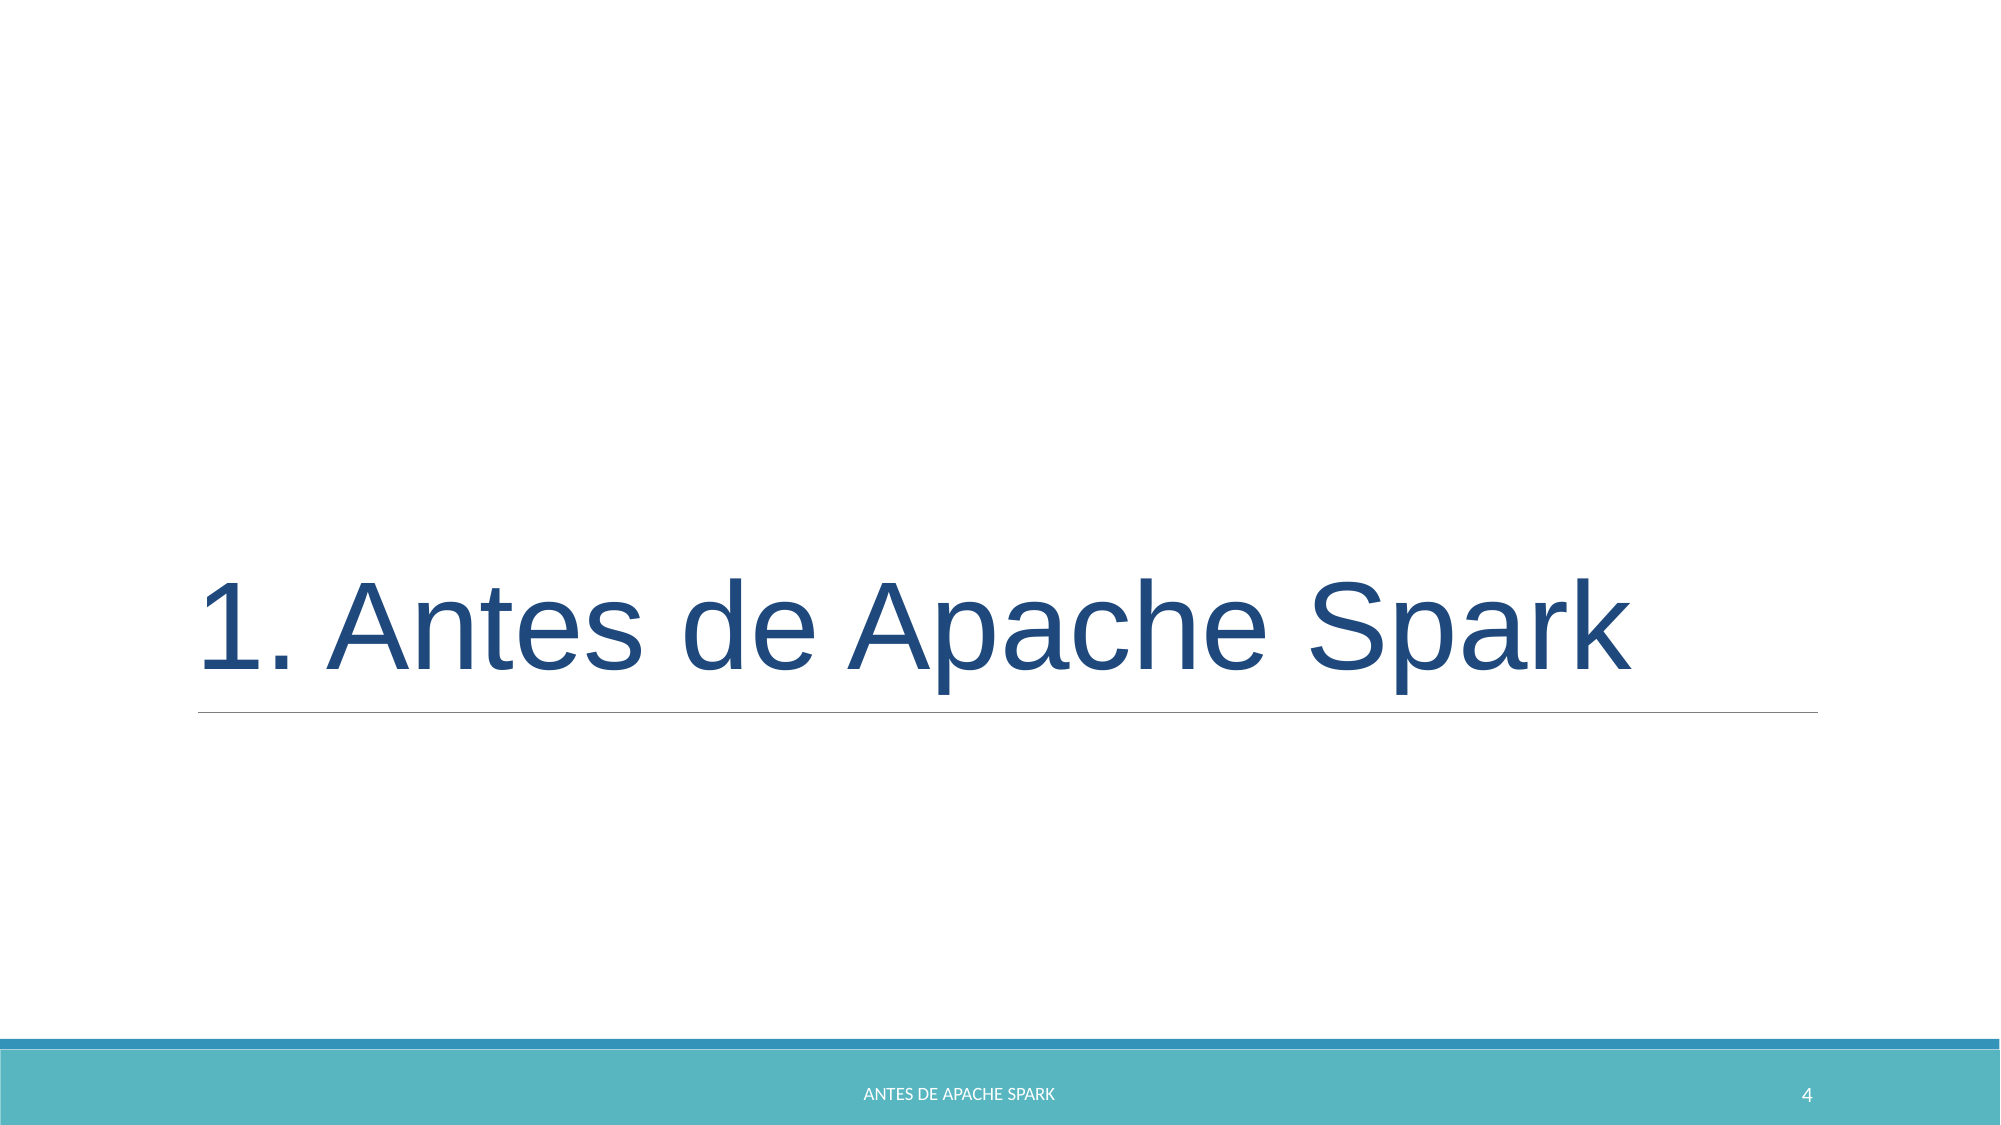

# 1. Antes de Apache Spark
4
ANTES DE APACHE SPARK